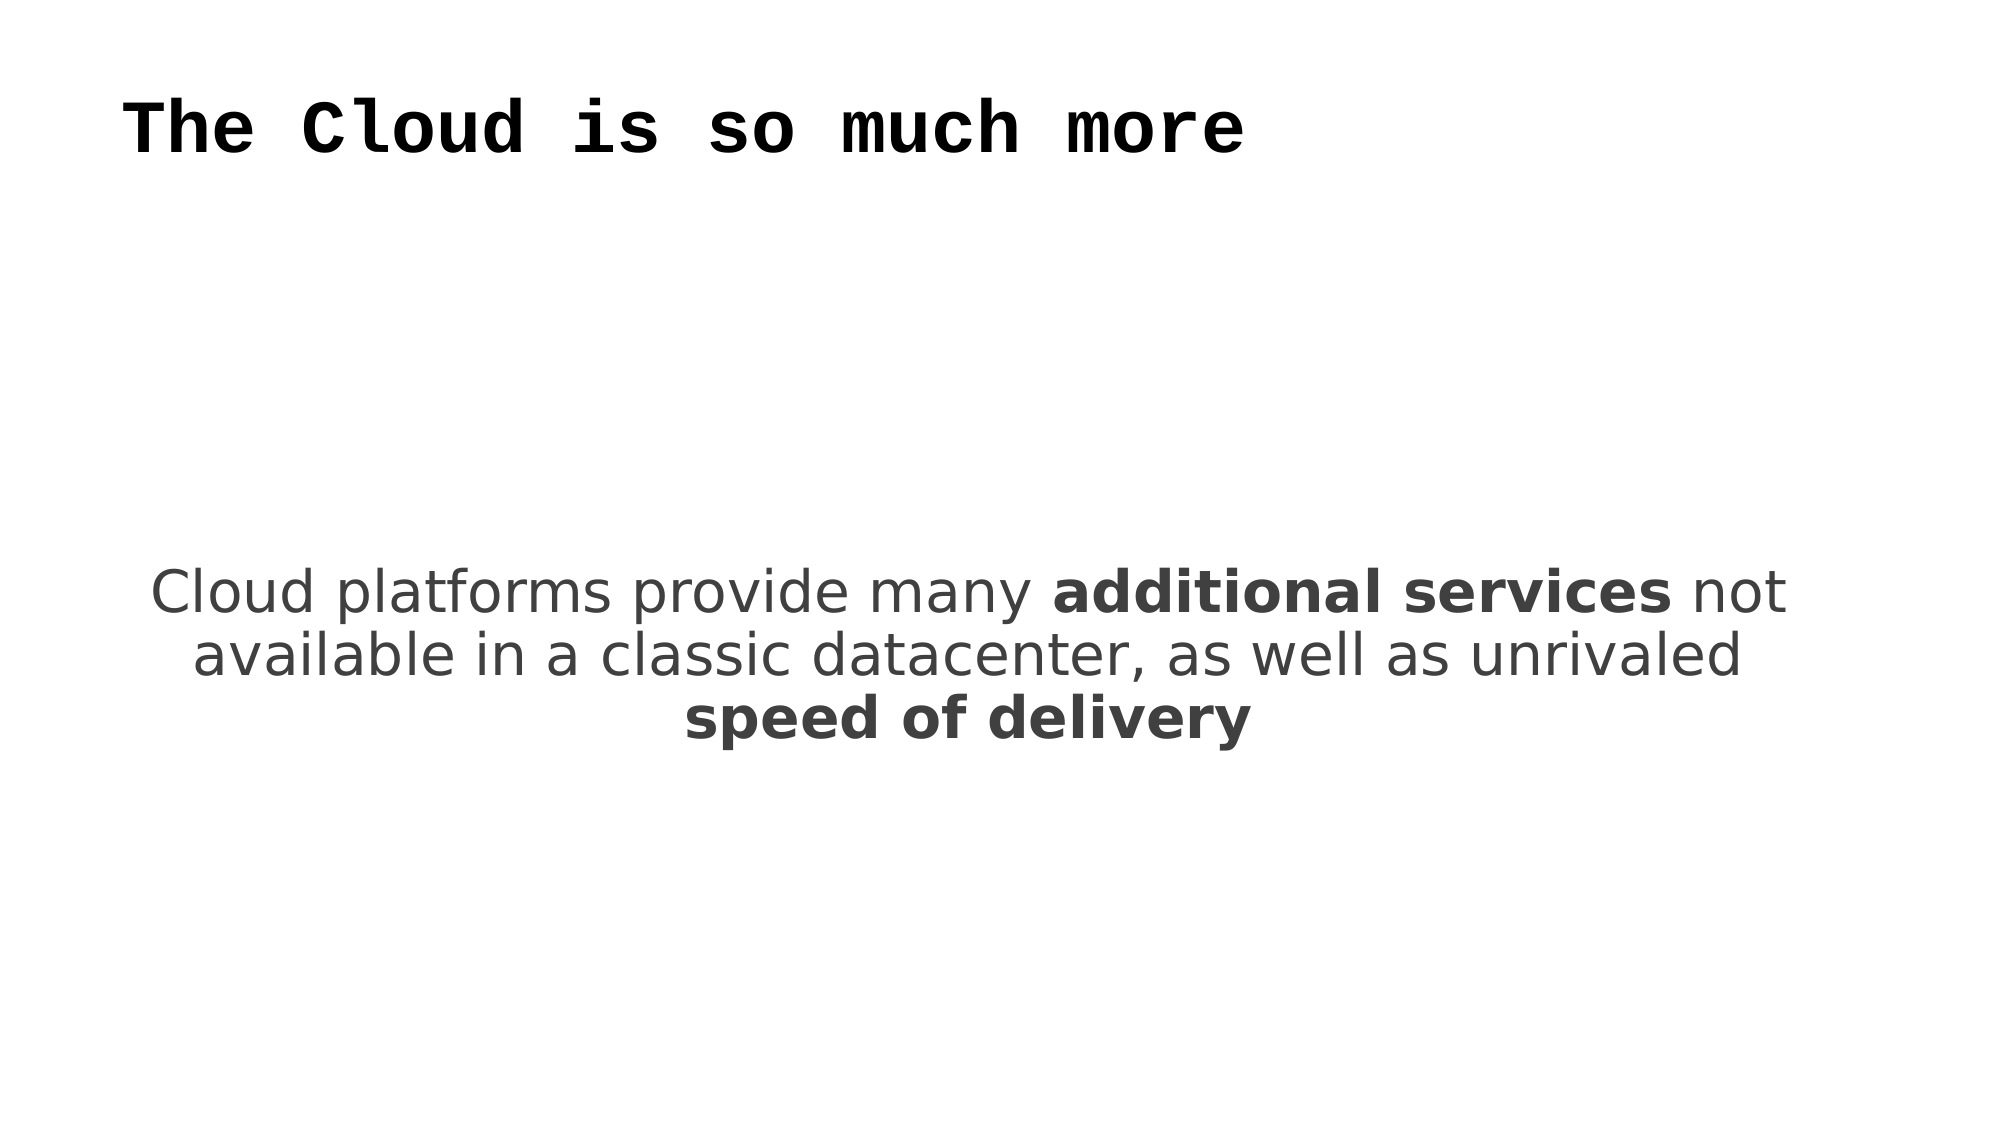

# The Cloud is so much more
Cloud platforms provide many additional services not available in a classic datacenter, as well as unrivaled speed of delivery